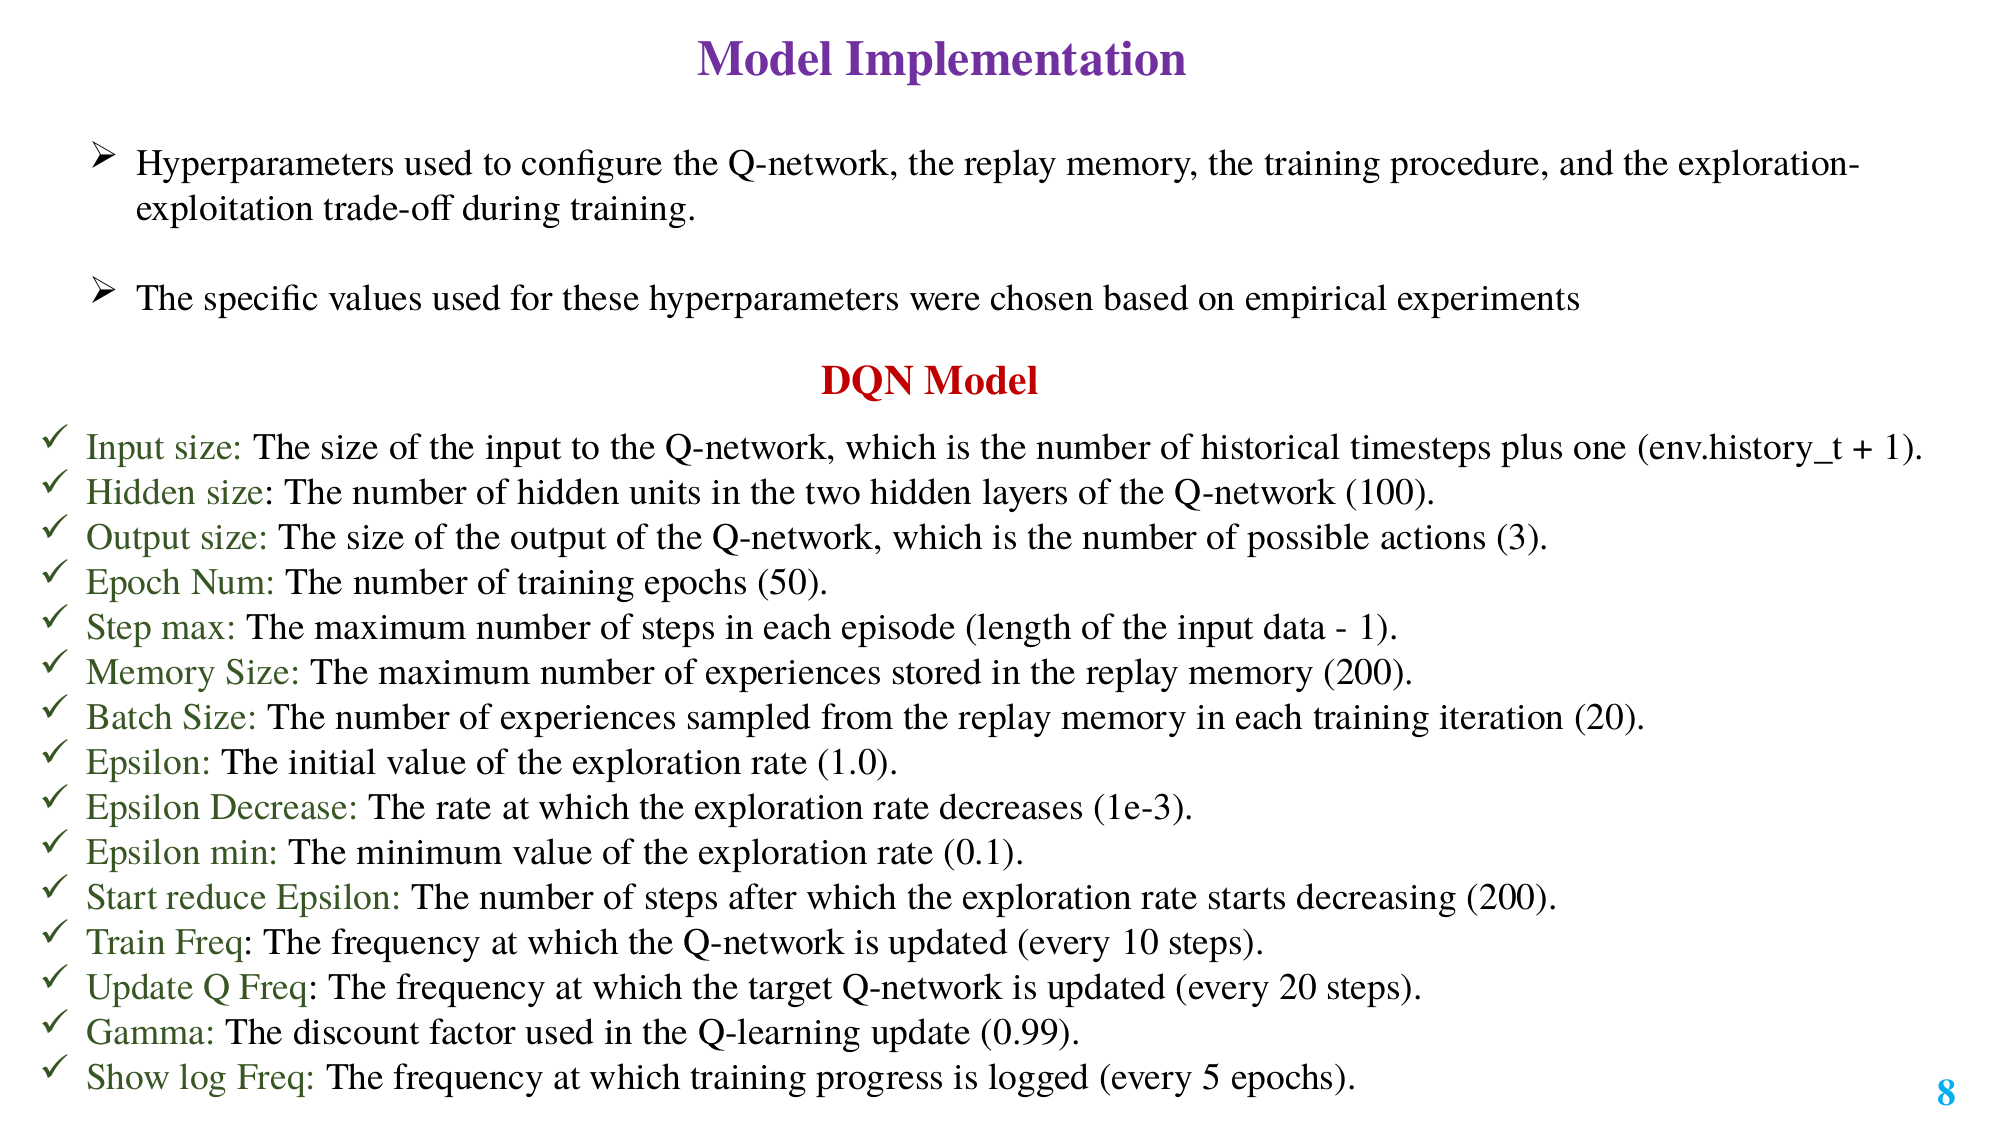

Model Implementation
Hyperparameters used to configure the Q-network, the replay memory, the training procedure, and the exploration-exploitation trade-off during training.

The specific values used for these hyperparameters were chosen based on empirical experiments
DQN Model
Input size: The size of the input to the Q-network, which is the number of historical timesteps plus one (env.history_t + 1).
Hidden size: The number of hidden units in the two hidden layers of the Q-network (100).
Output size: The size of the output of the Q-network, which is the number of possible actions (3).
Epoch Num: The number of training epochs (50).
Step max: The maximum number of steps in each episode (length of the input data - 1).
Memory Size: The maximum number of experiences stored in the replay memory (200).
Batch Size: The number of experiences sampled from the replay memory in each training iteration (20).
Epsilon: The initial value of the exploration rate (1.0).
Epsilon Decrease: The rate at which the exploration rate decreases (1e-3).
Epsilon min: The minimum value of the exploration rate (0.1).
Start reduce Epsilon: The number of steps after which the exploration rate starts decreasing (200).
Train Freq: The frequency at which the Q-network is updated (every 10 steps).
Update Q Freq: The frequency at which the target Q-network is updated (every 20 steps).
Gamma: The discount factor used in the Q-learning update (0.99).
Show log Freq: The frequency at which training progress is logged (every 5 epochs).
8